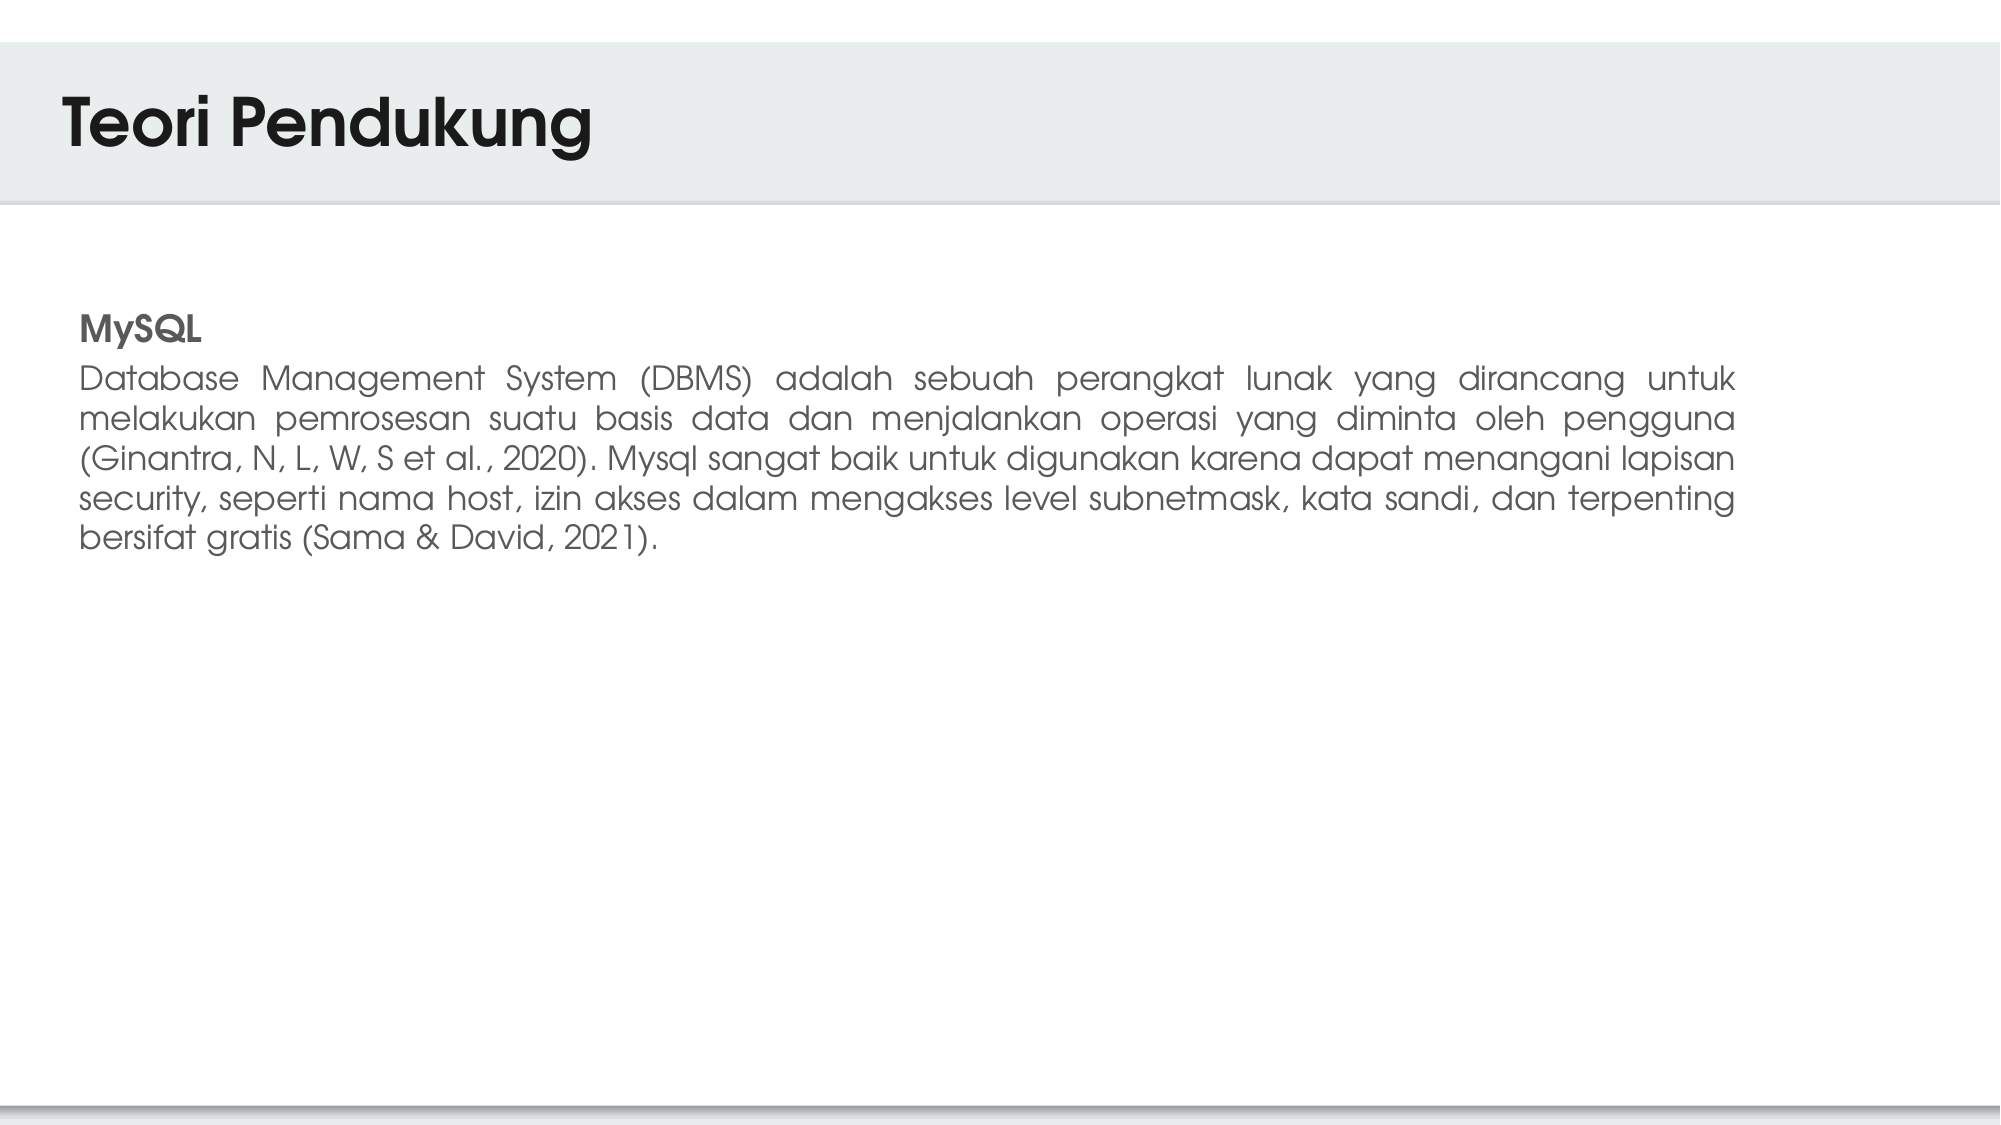

Teori Pendukung

MySQL
Database Management System (DBMS) adalah sebuah perangkat lunak yang dirancang untuk melakukan pemrosesan suatu basis data dan menjalankan operasi yang diminta oleh pengguna (Ginantra, N, L, W, S et al., 2020). Mysql sangat baik untuk digunakan karena dapat menangani lapisan security, seperti nama host, izin akses dalam mengakses level subnetmask, kata sandi, dan terpenting bersifat gratis (Sama & David, 2021).